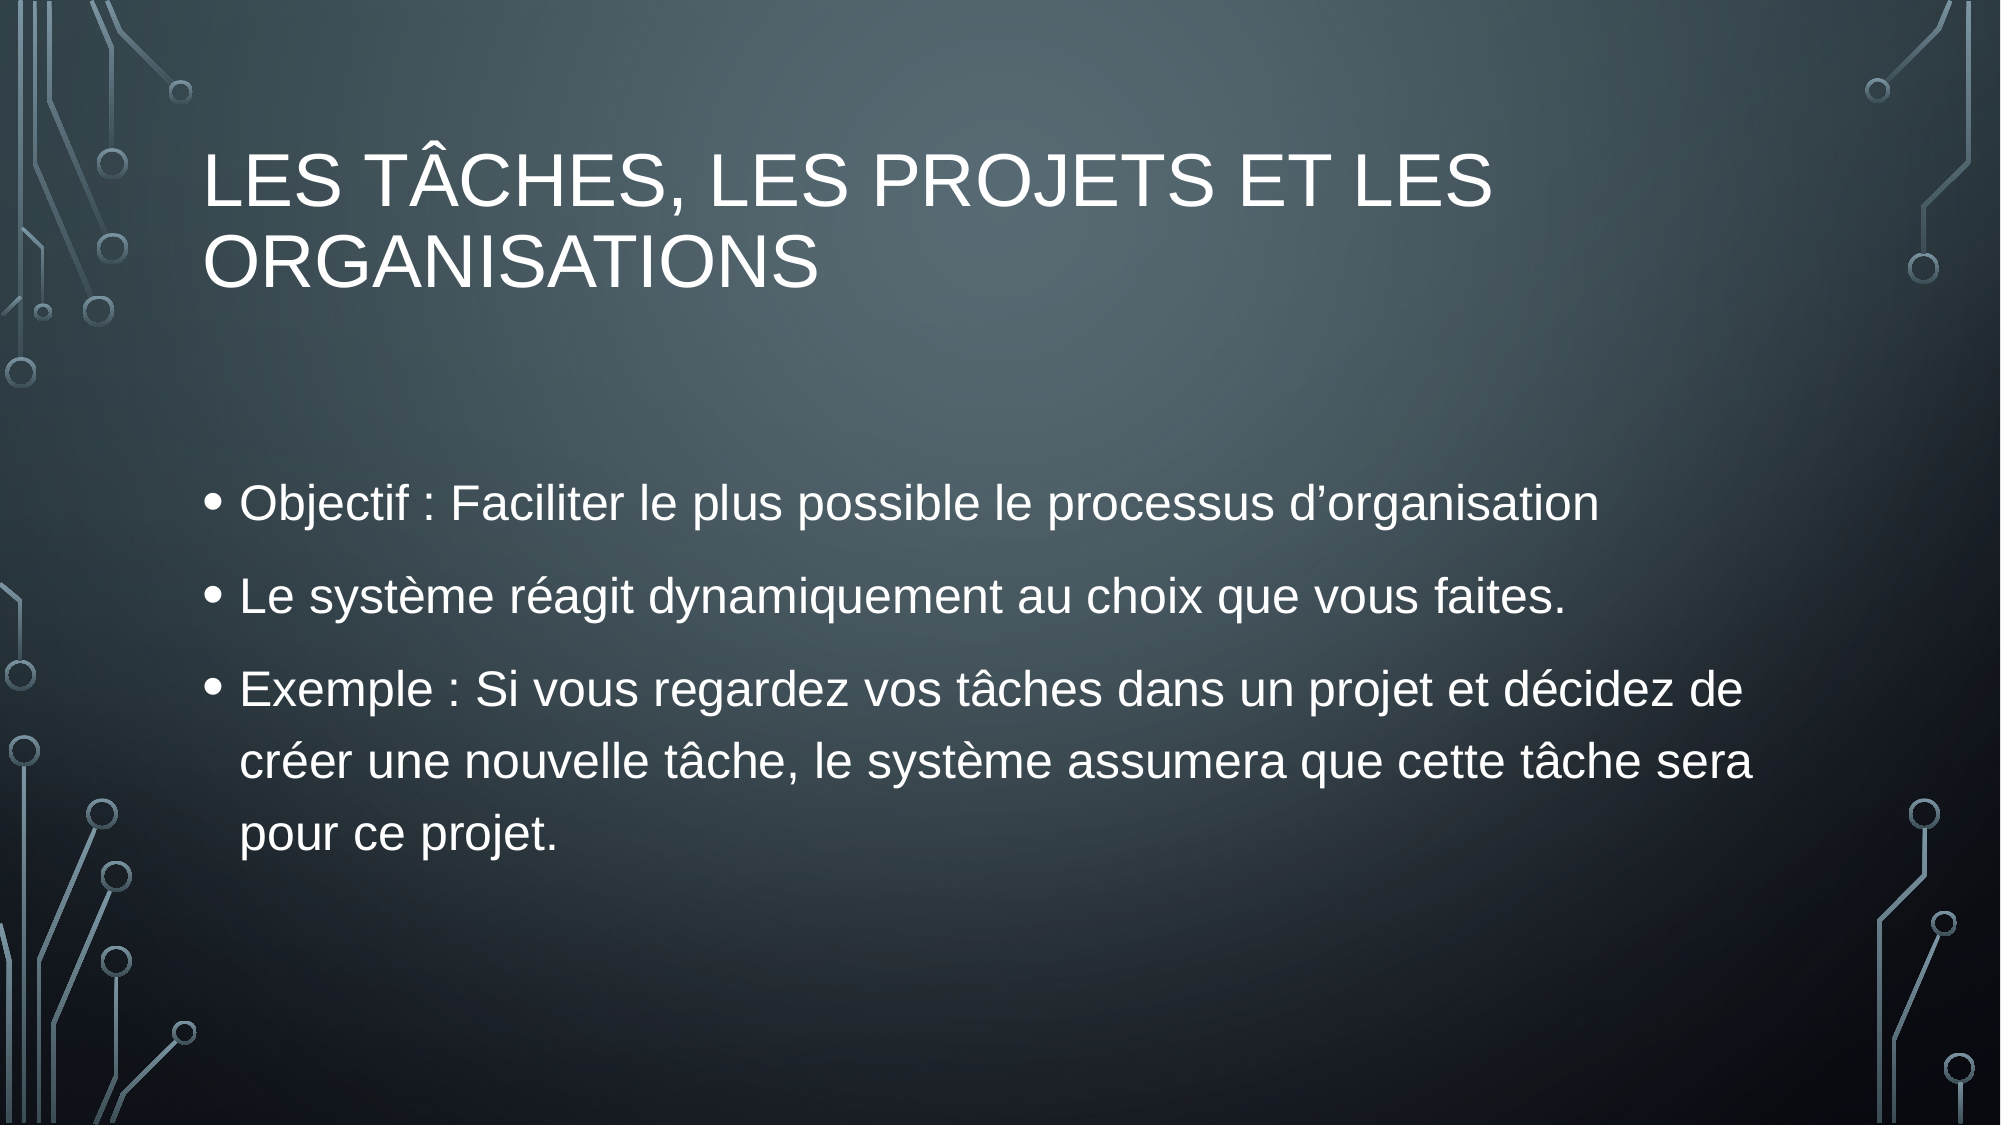

# Les tâches, les projets et les organisations
Objectif : Faciliter le plus possible le processus d’organisation
Le système réagit dynamiquement au choix que vous faites.
Exemple : Si vous regardez vos tâches dans un projet et décidez de créer une nouvelle tâche, le système assumera que cette tâche sera pour ce projet.